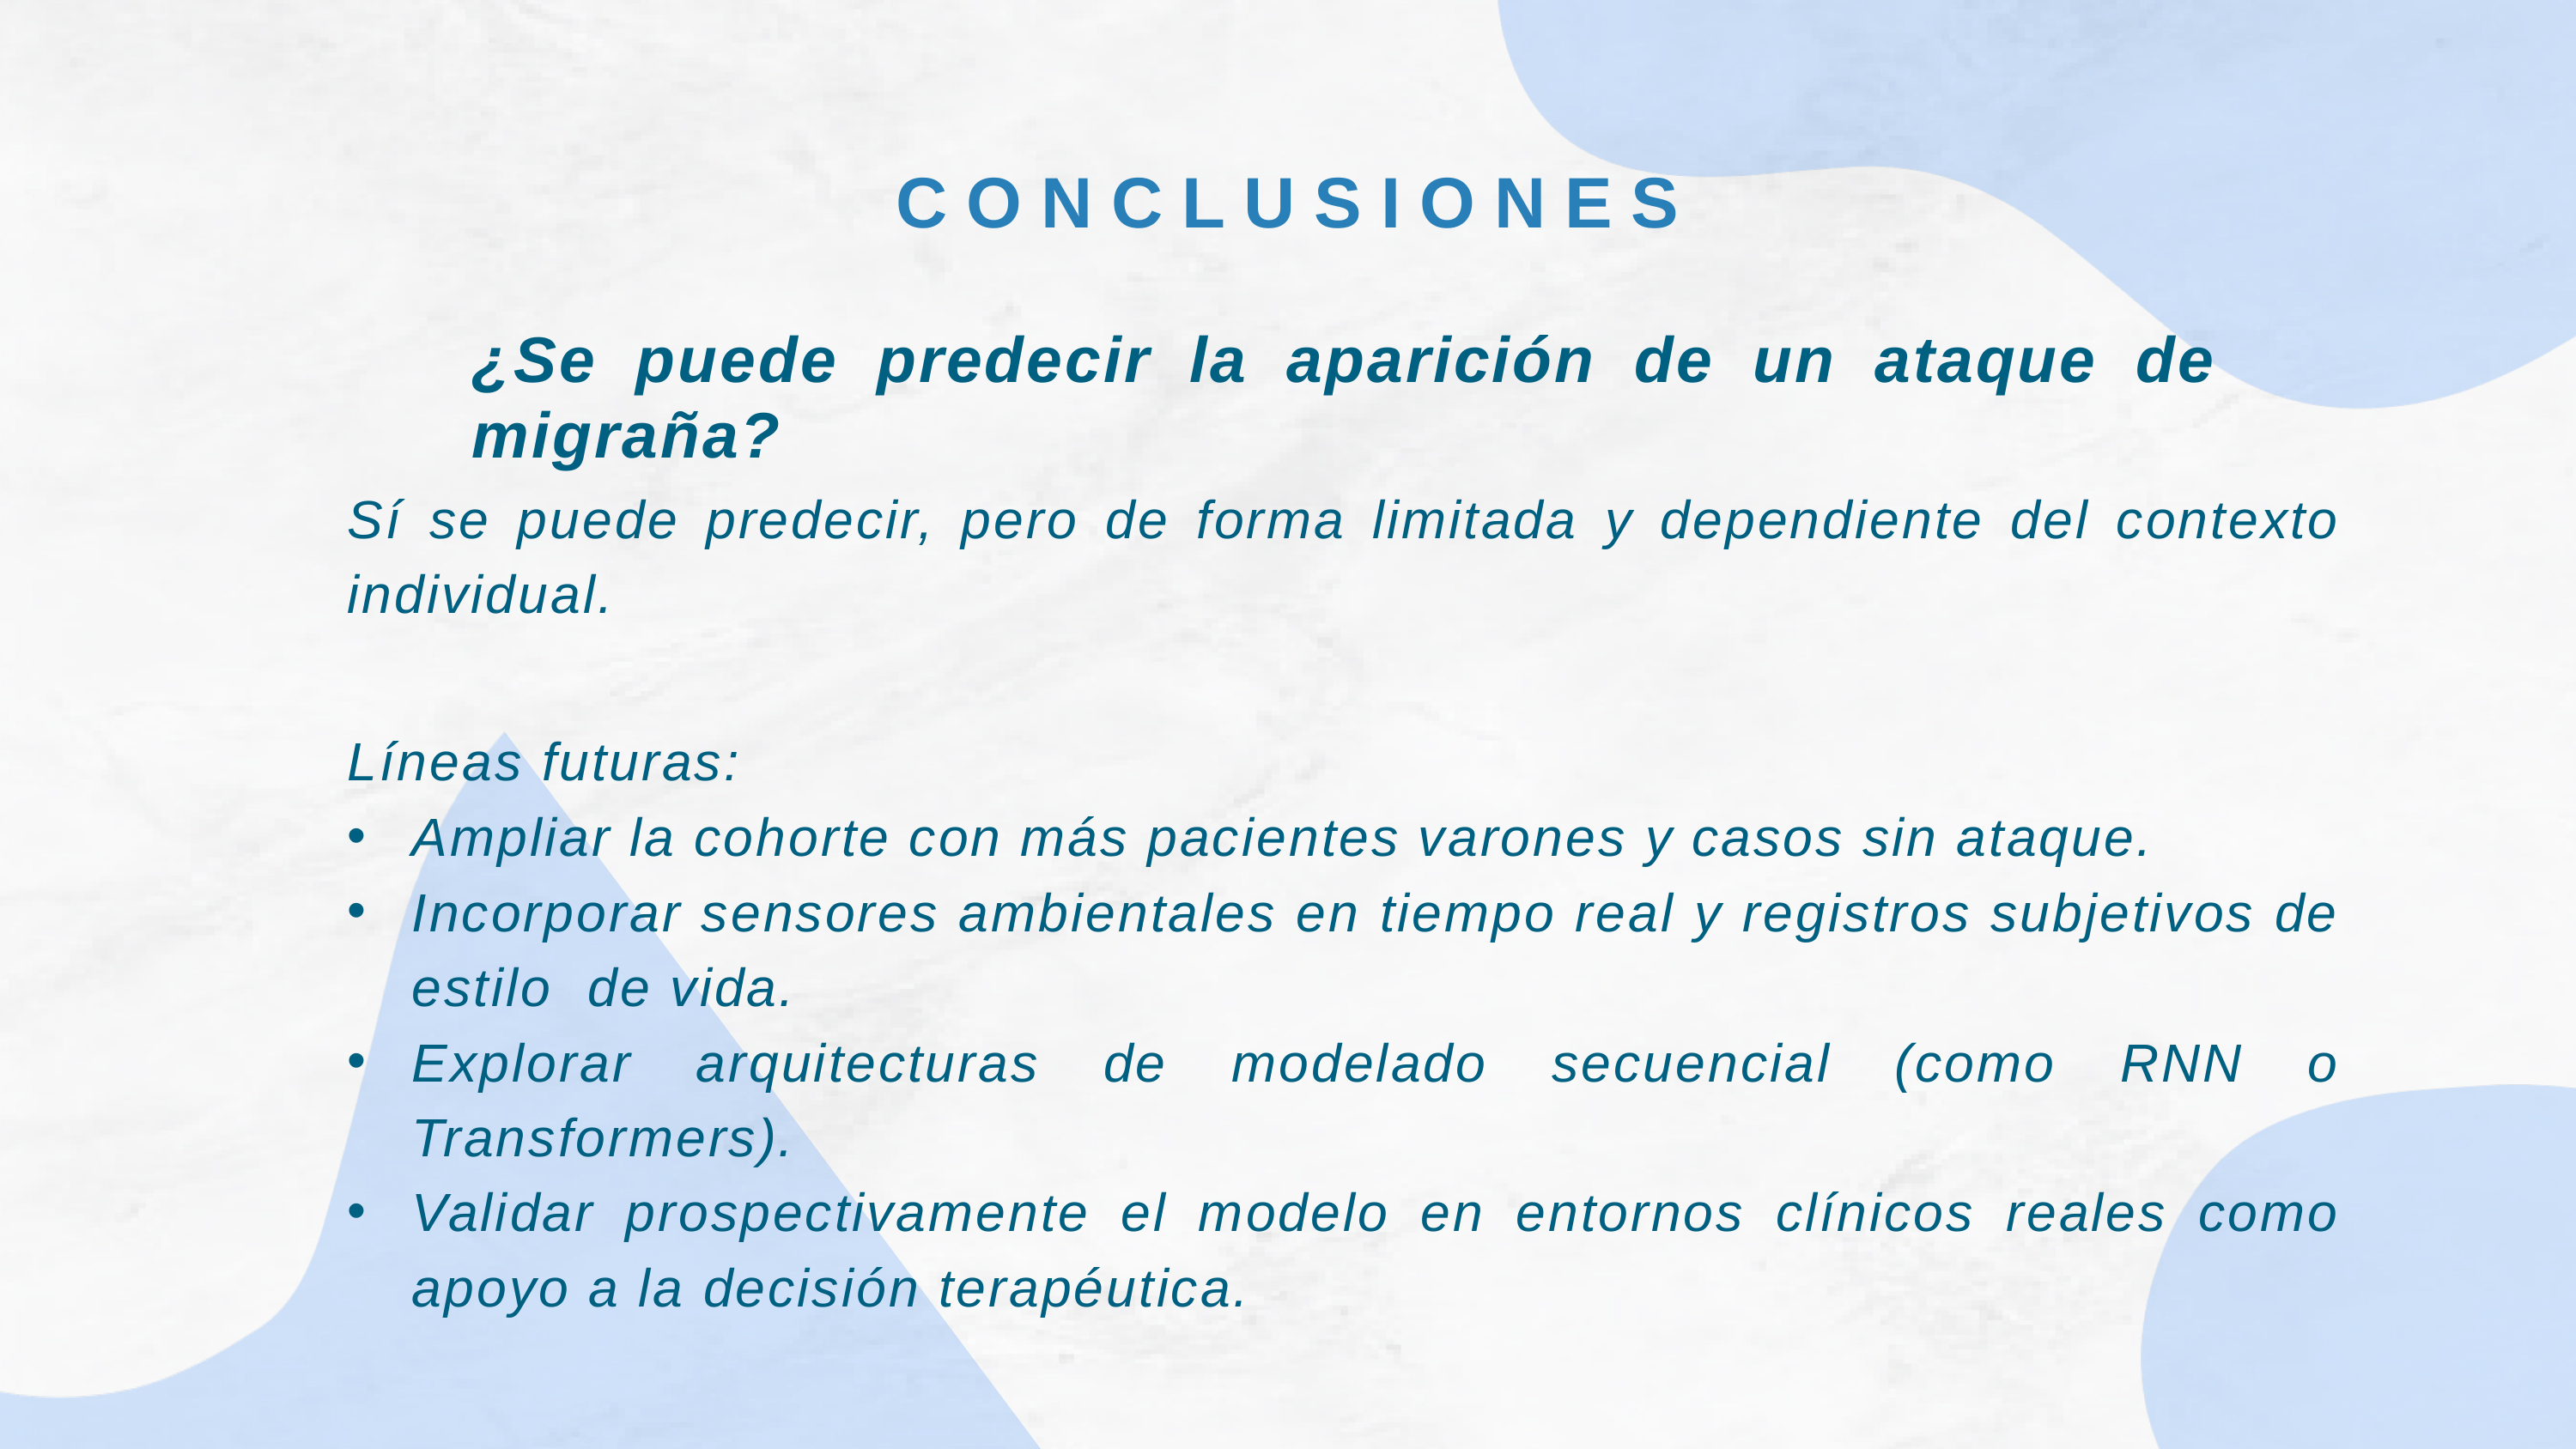

CONCLUSIONES
¿Se puede predecir la aparición de un ataque de migraña?
Sí se puede predecir, pero de forma limitada y dependiente del contexto individual.

Líneas futuras:
Ampliar la cohorte con más pacientes varones y casos sin ataque.
Incorporar sensores ambientales en tiempo real y registros subjetivos de estilo  de vida.
Explorar arquitecturas de modelado secuencial (como RNN o Transformers).
Validar prospectivamente el modelo en entornos clínicos reales como apoyo a la decisión terapéutica.